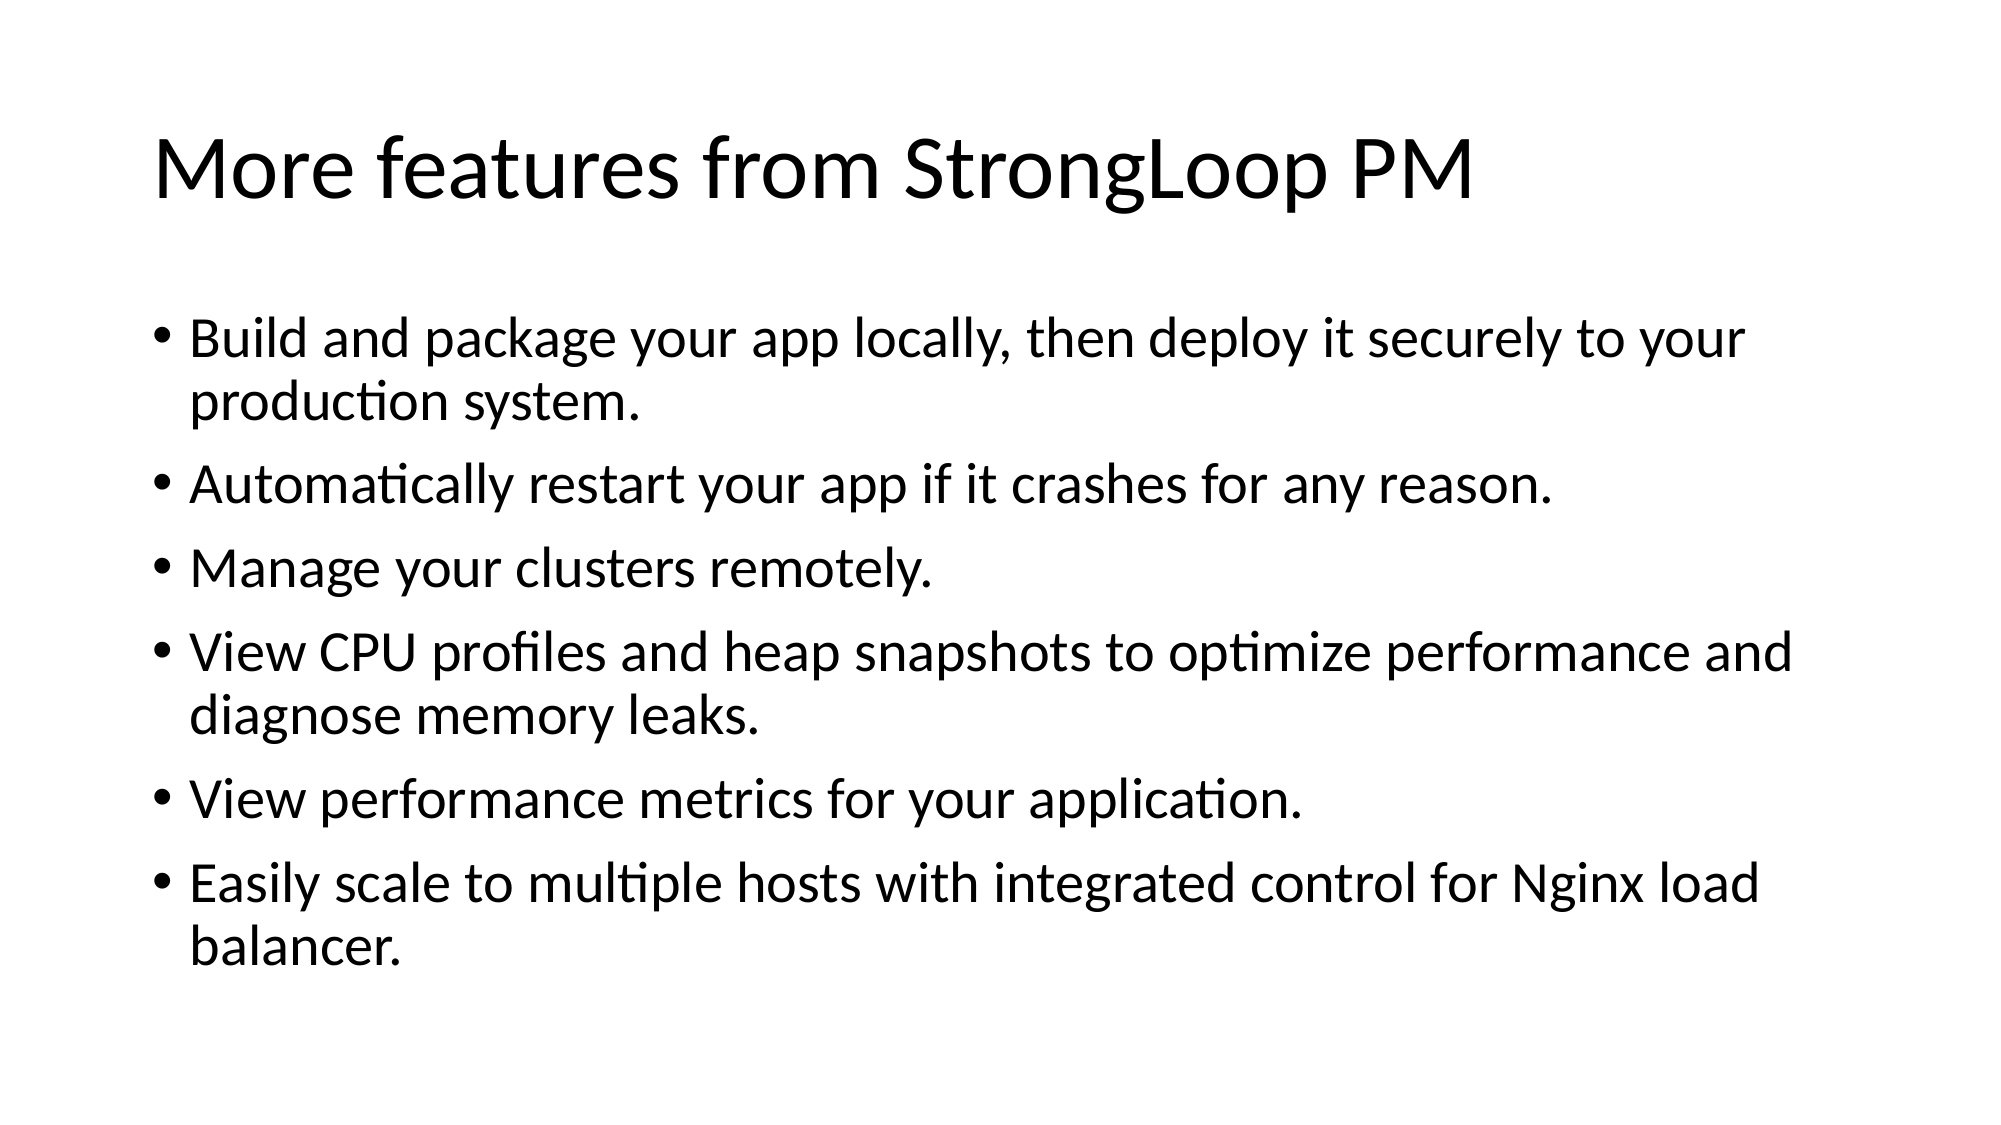

# More features from StrongLoop PM
Build and package your app locally, then deploy it securely to your production system.
Automatically restart your app if it crashes for any reason.
Manage your clusters remotely.
View CPU profiles and heap snapshots to optimize performance and diagnose memory leaks.
View performance metrics for your application.
Easily scale to multiple hosts with integrated control for Nginx load balancer.